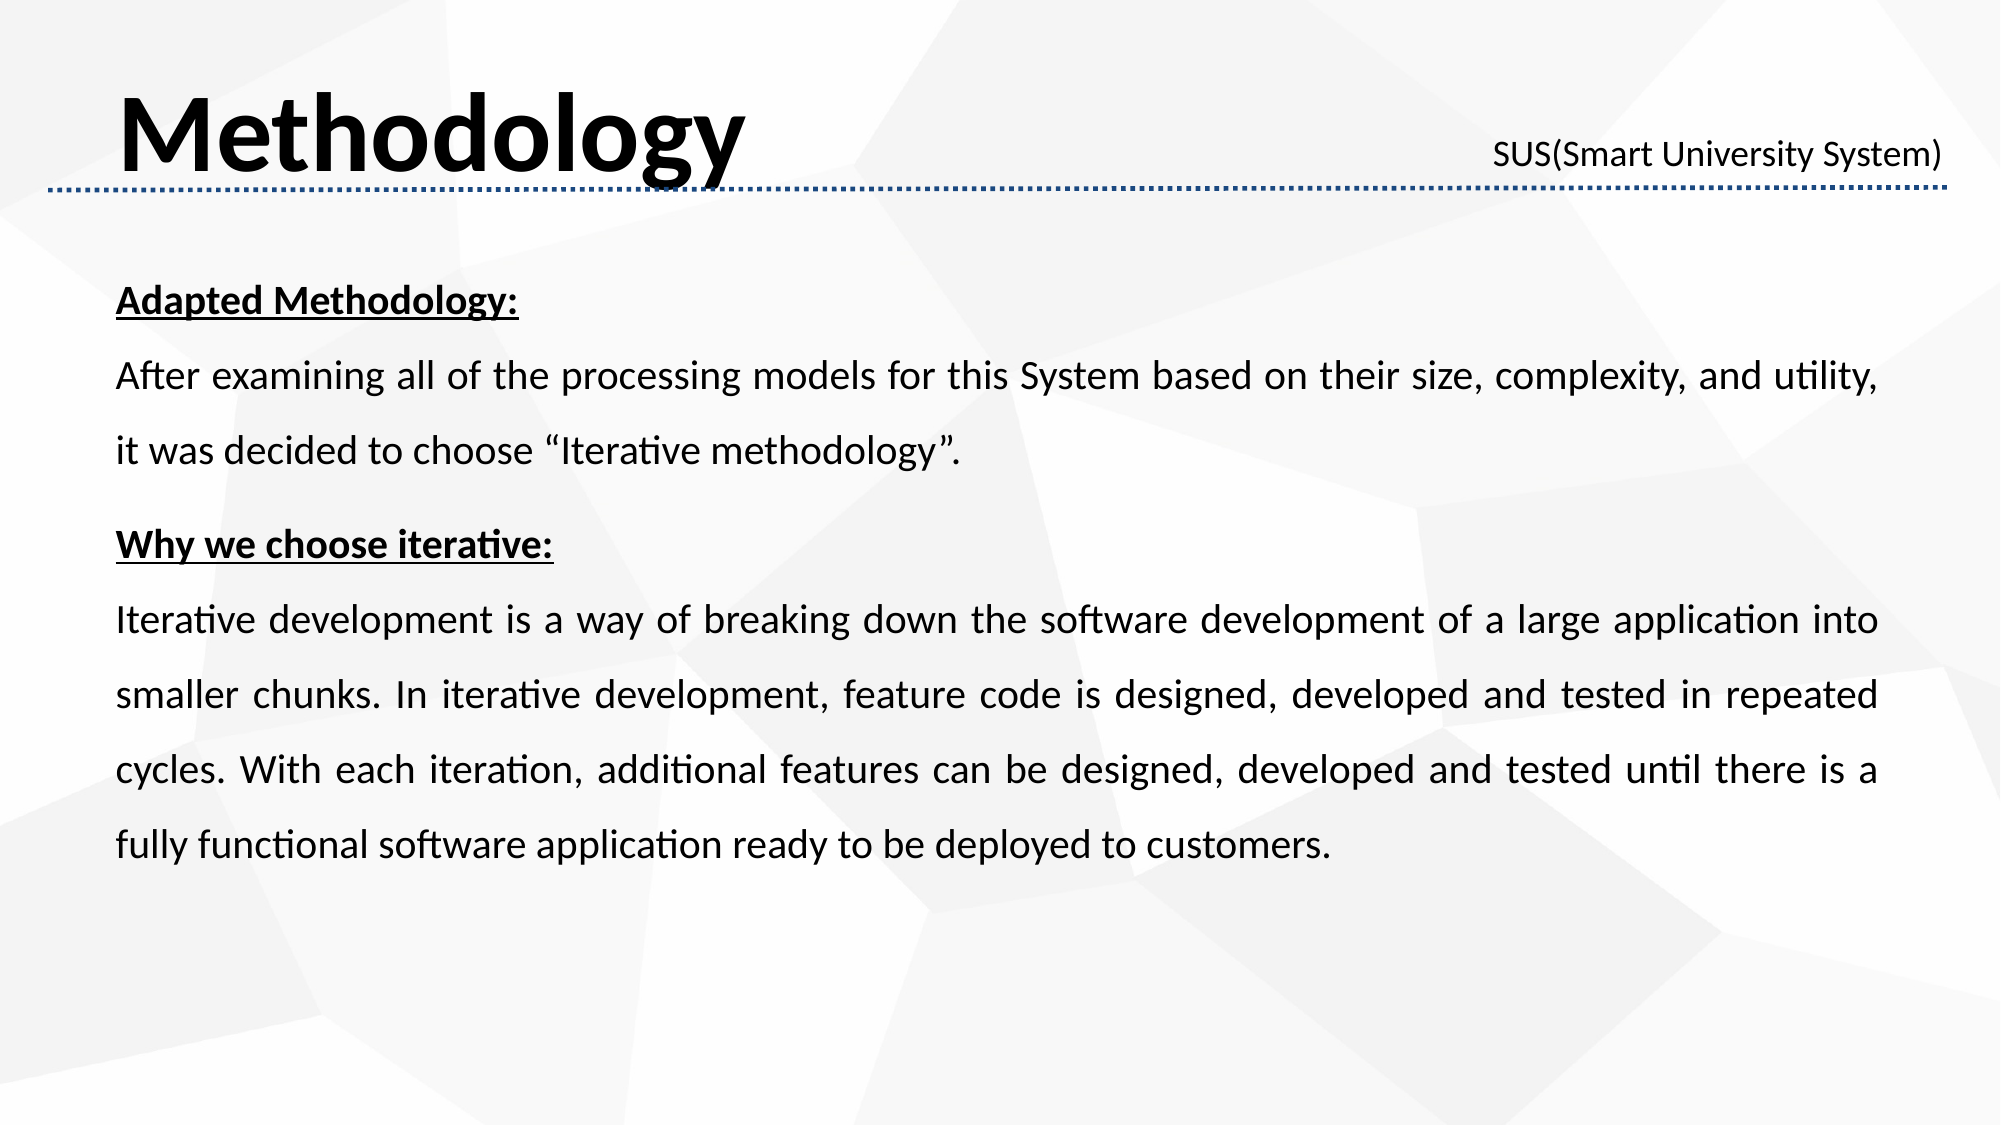

Methodology

SUS(Smart University System)
Adapted Methodology:
After examining all of the processing models for this System based on their size, complexity, and utility, it was decided to choose “Iterative methodology”.
Why we choose iterative:
Iterative development is a way of breaking down the software development of a large application into smaller chunks. In iterative development, feature code is designed, developed and tested in repeated cycles. With each iteration, additional features can be designed, developed and tested until there is a fully functional software application ready to be deployed to customers.